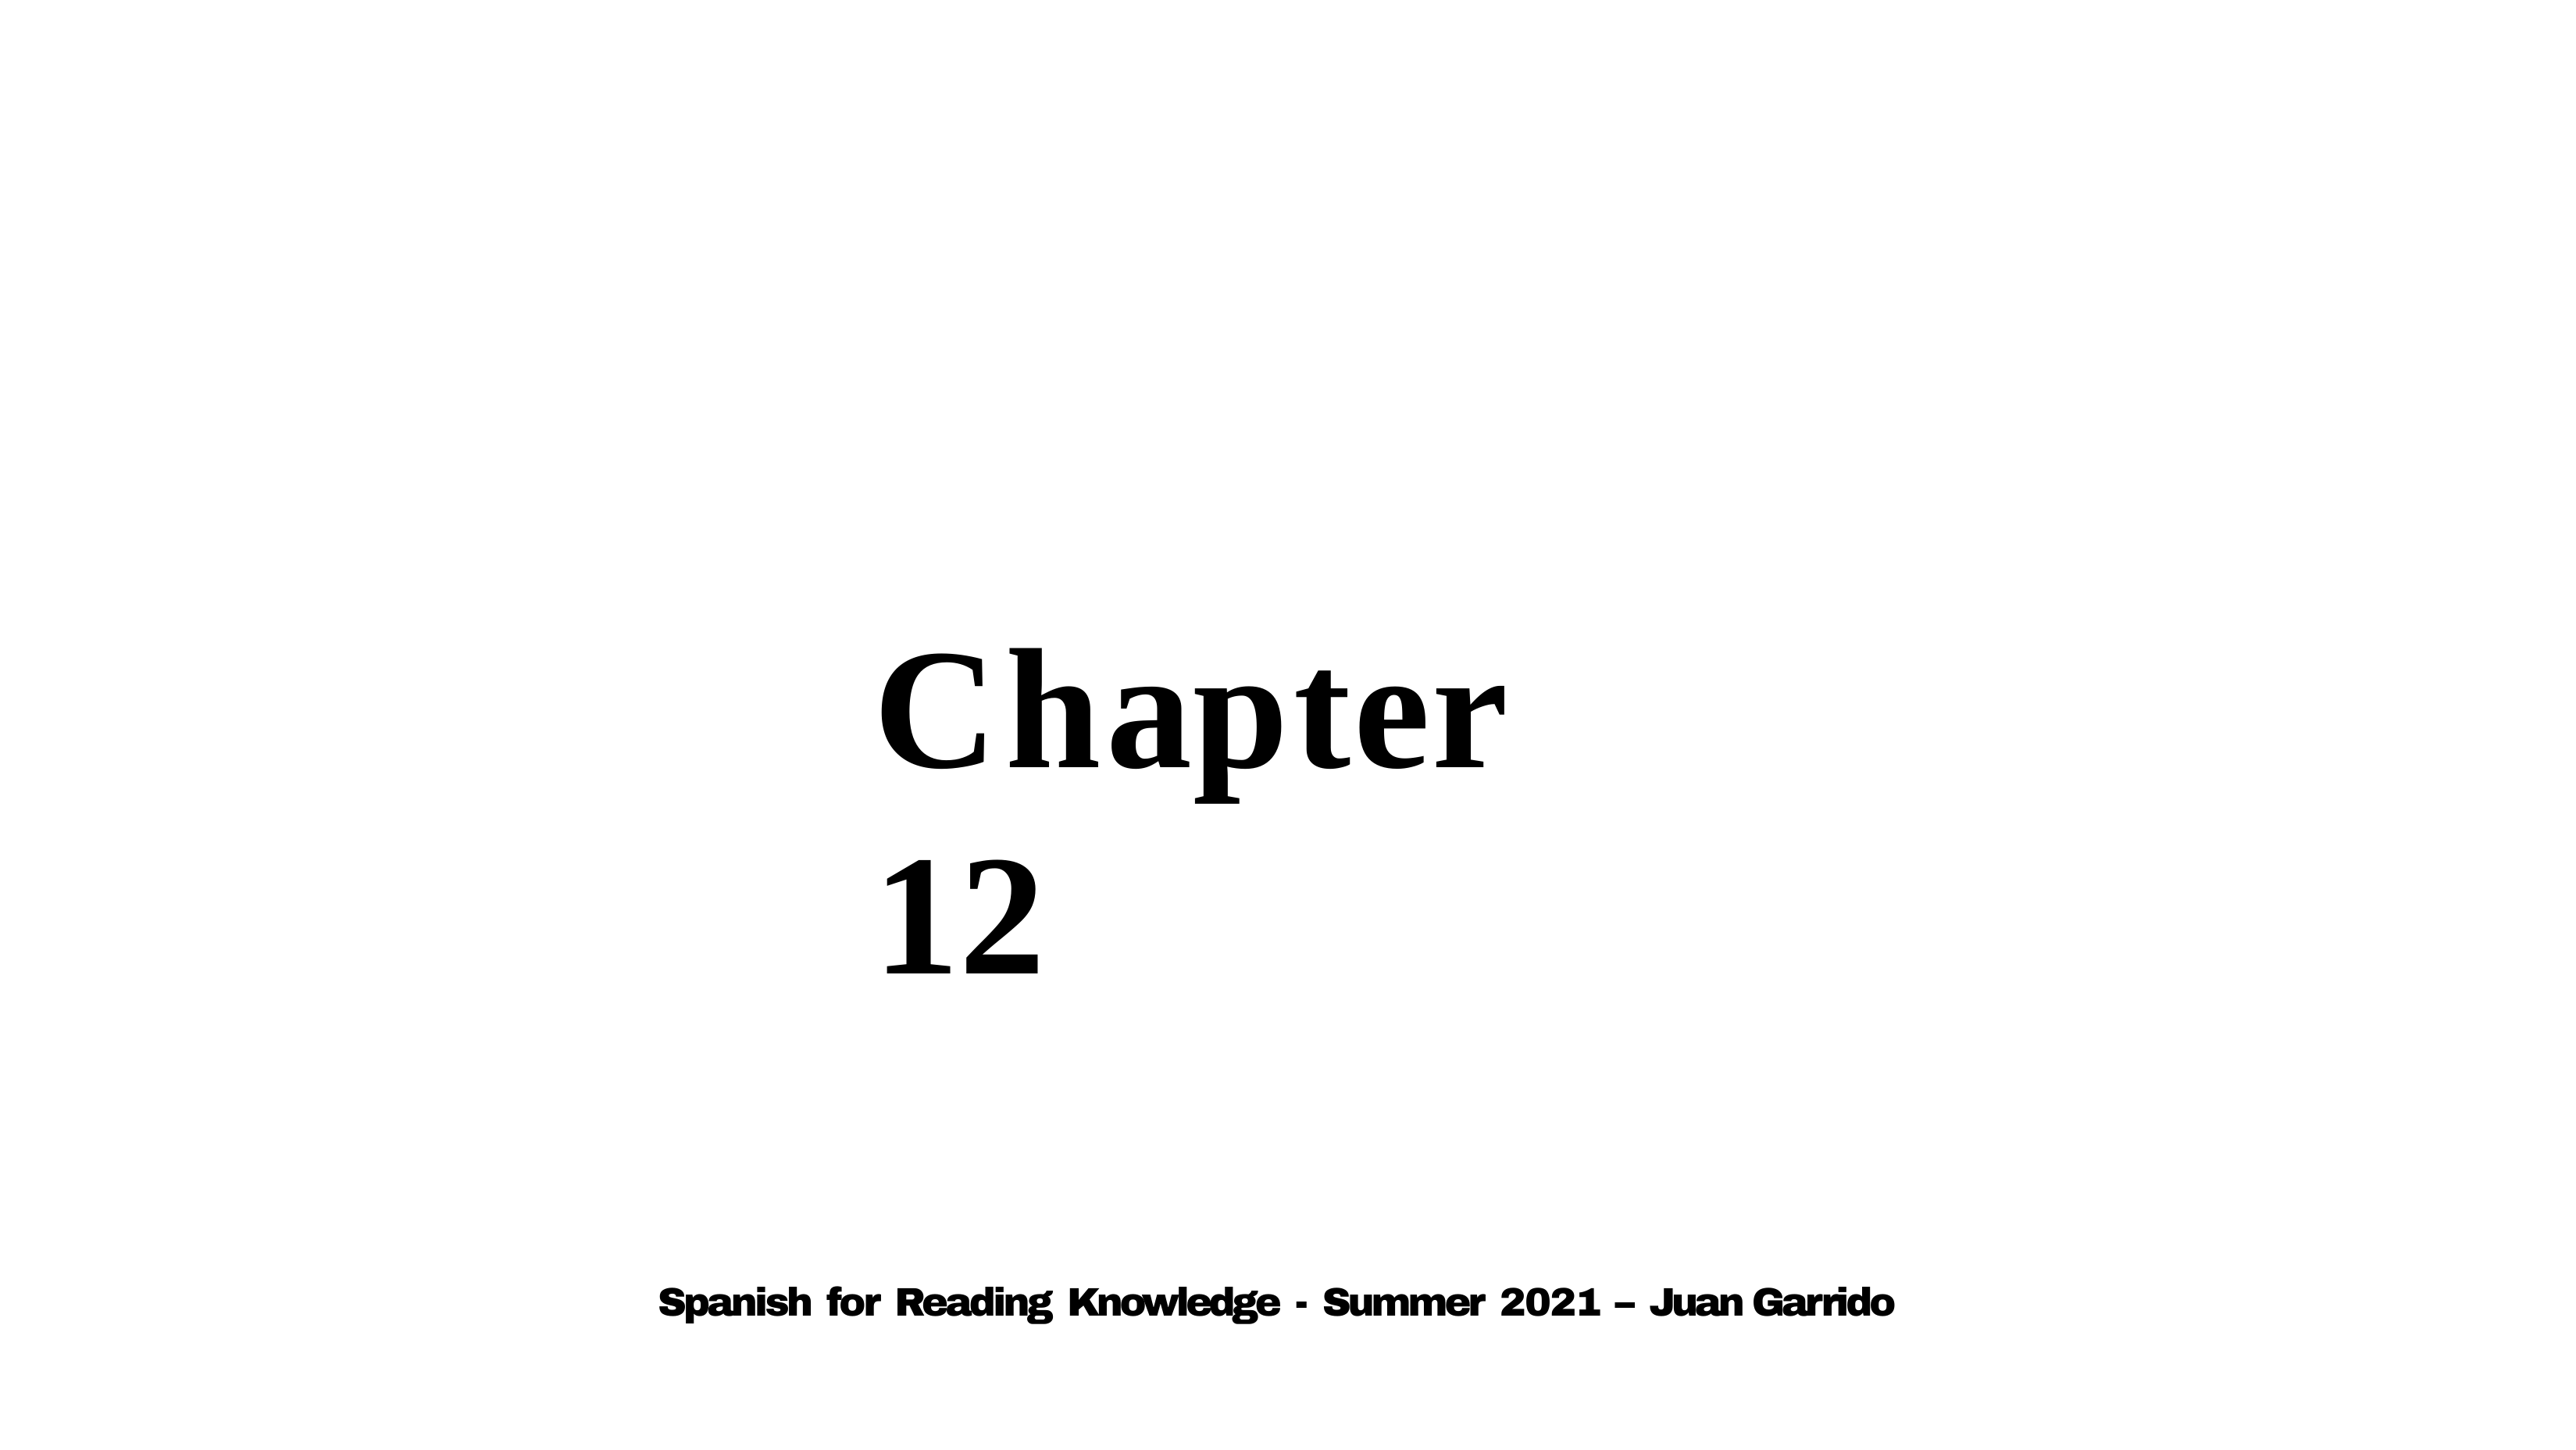

# Chapter 12
Spanish for Reading Knowledge - Summer 2021 – Juan Garrido